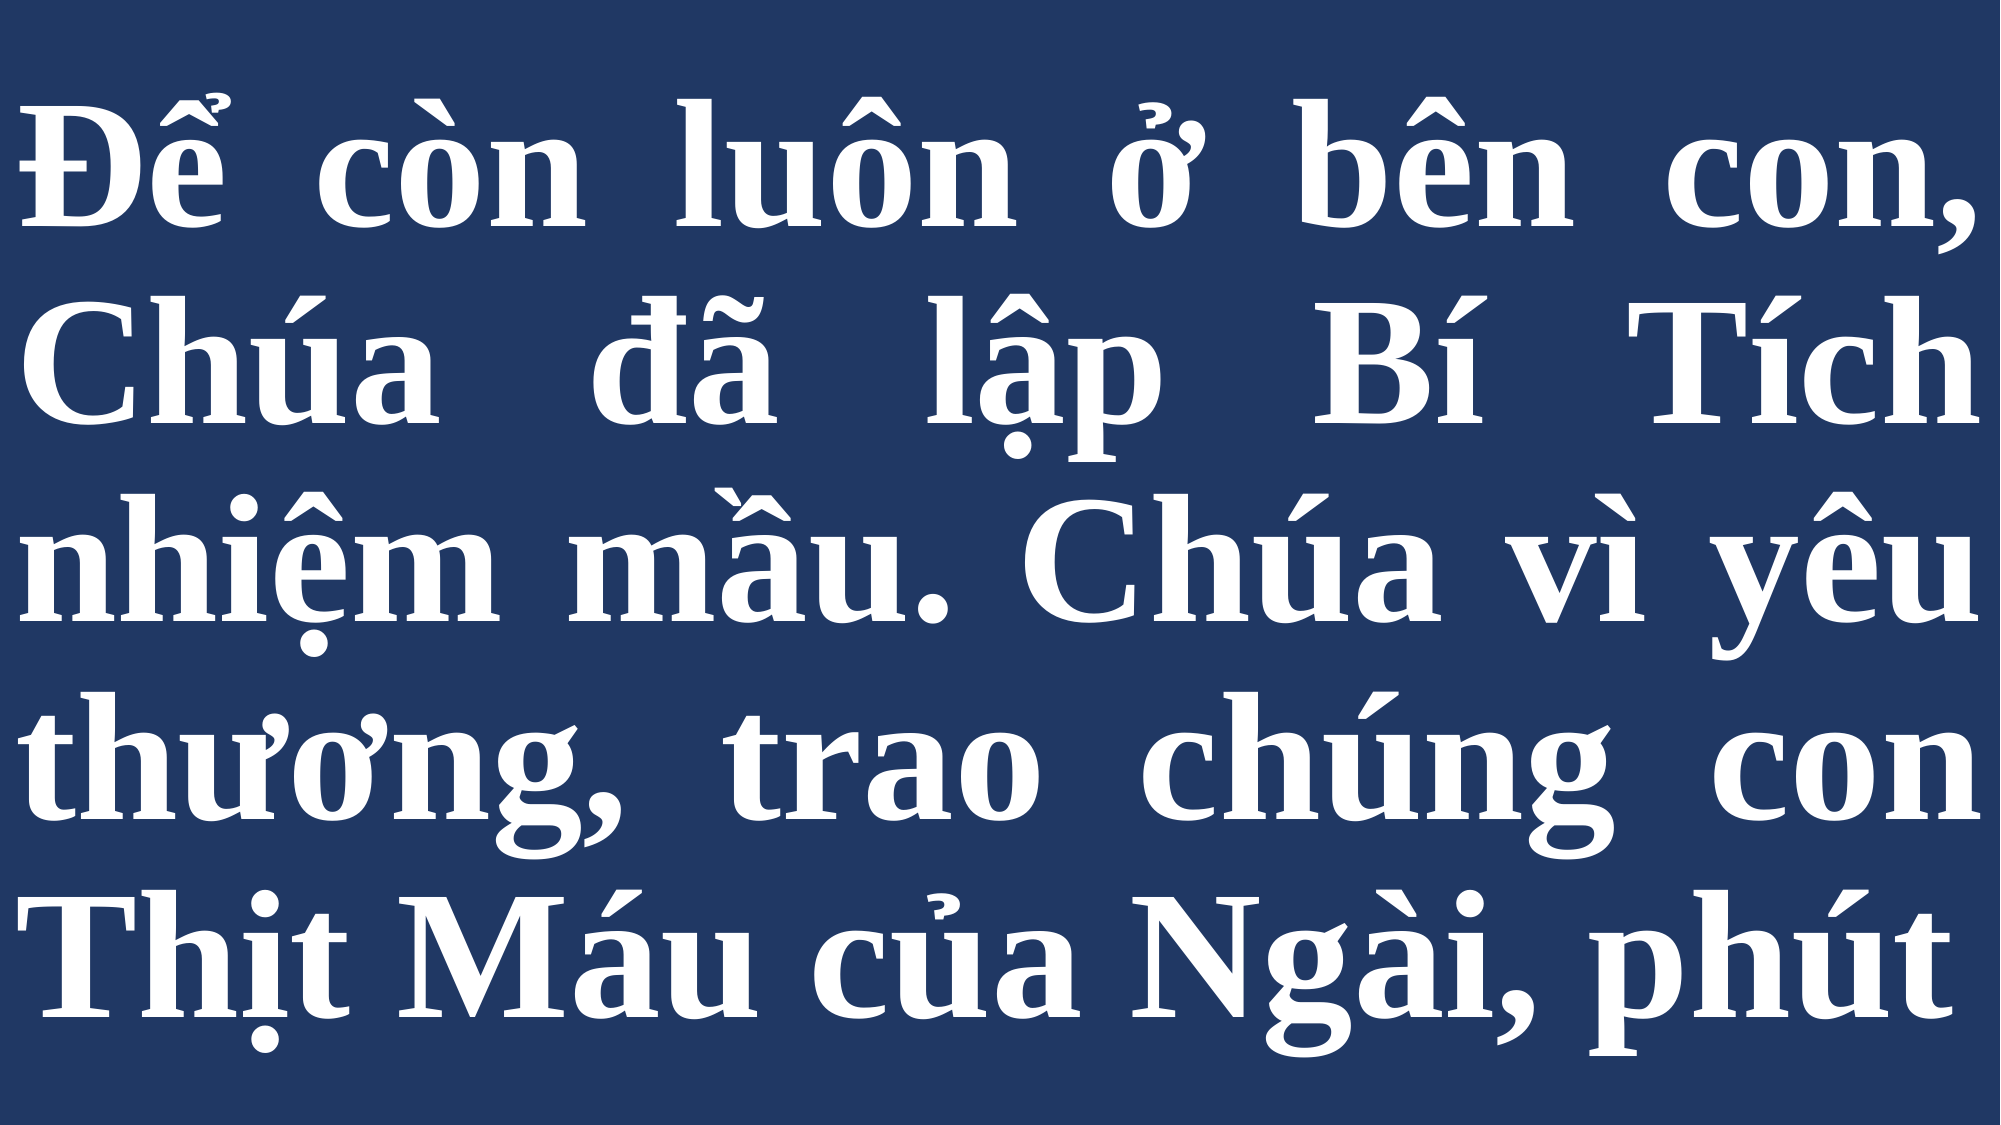

# Để còn luôn ở bên con, Chúa đã lập Bí Tích nhiệm mầu. Chúa vì yêu thương, trao chúng con Thịt Máu của Ngài, phút